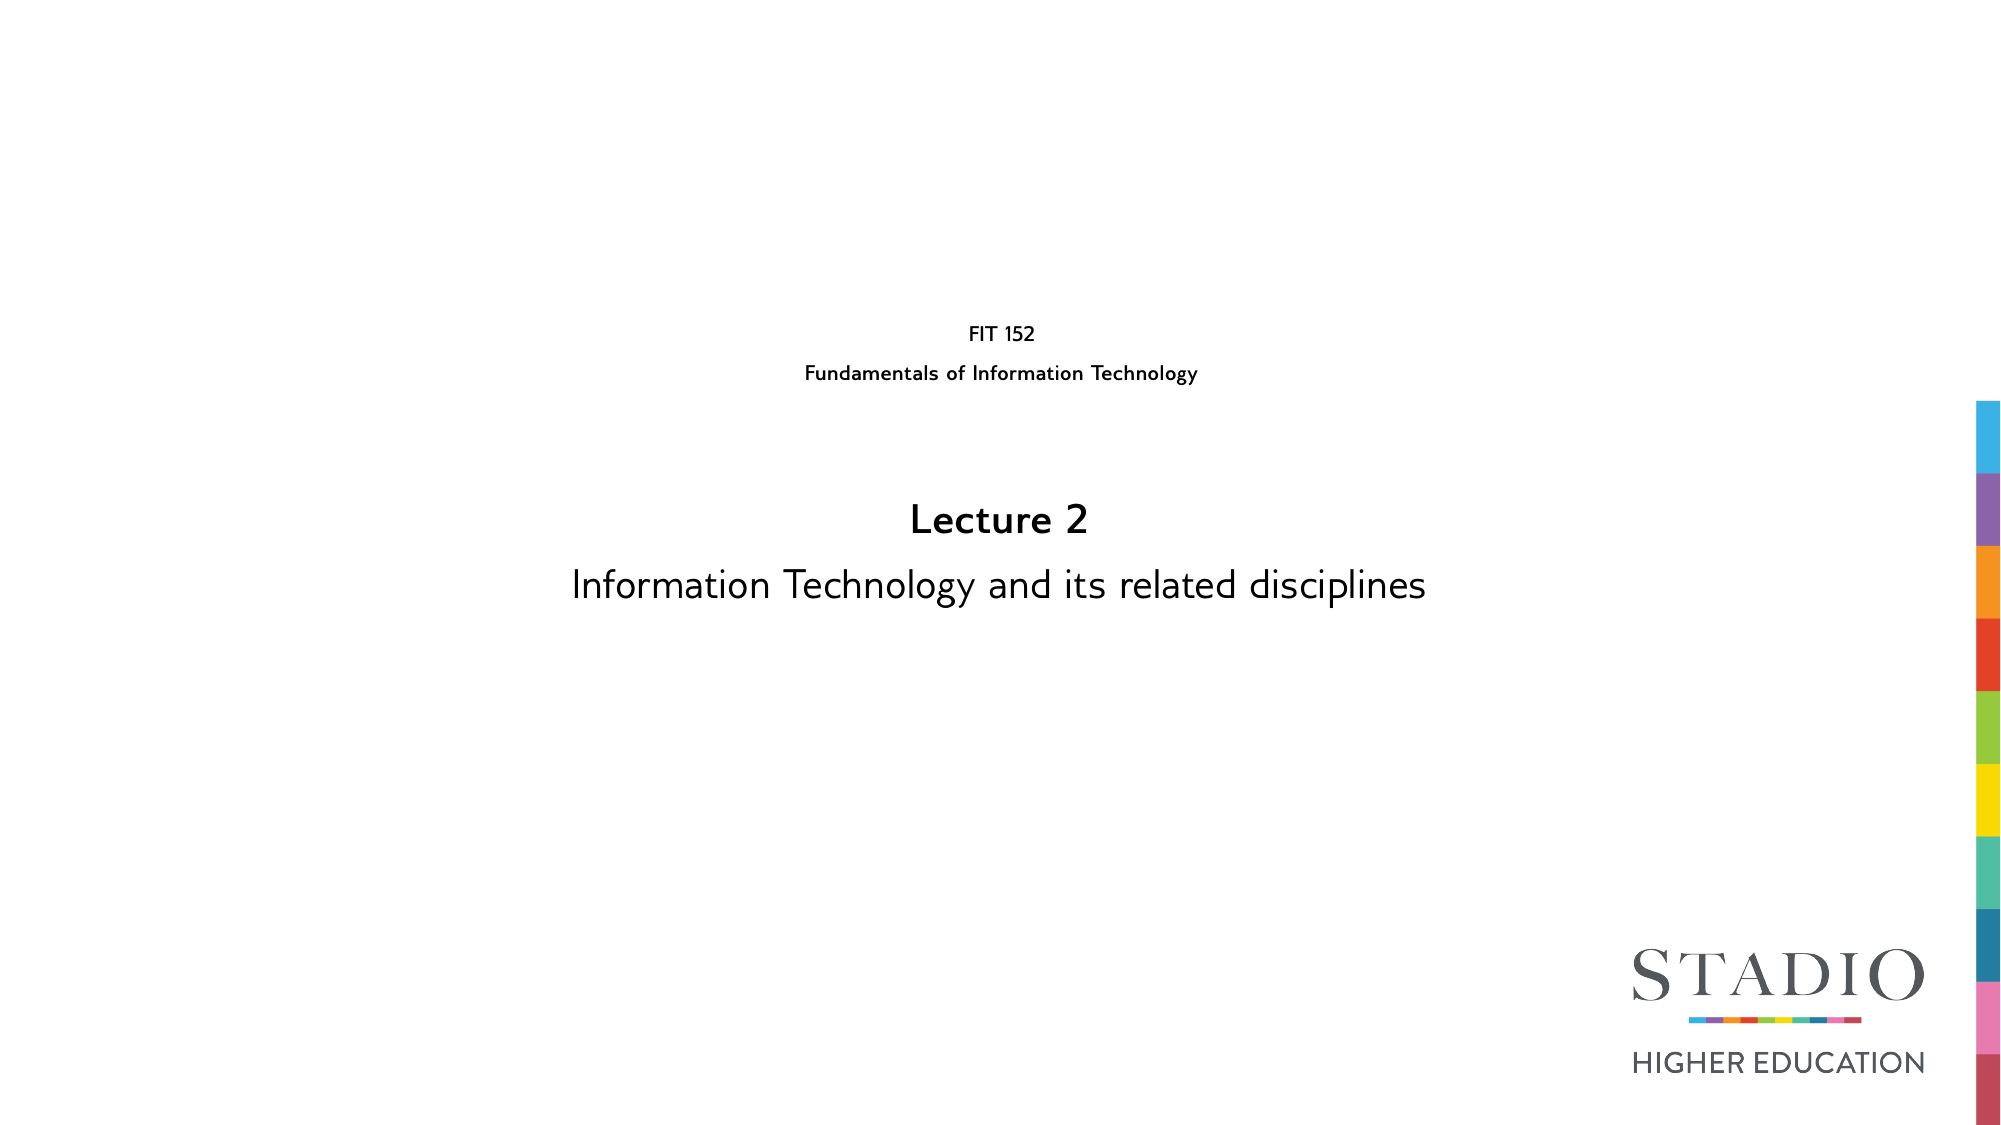

# FIT 152 Fundamentals of Information Technology
Lecture 2
Information Technology and its related disciplines